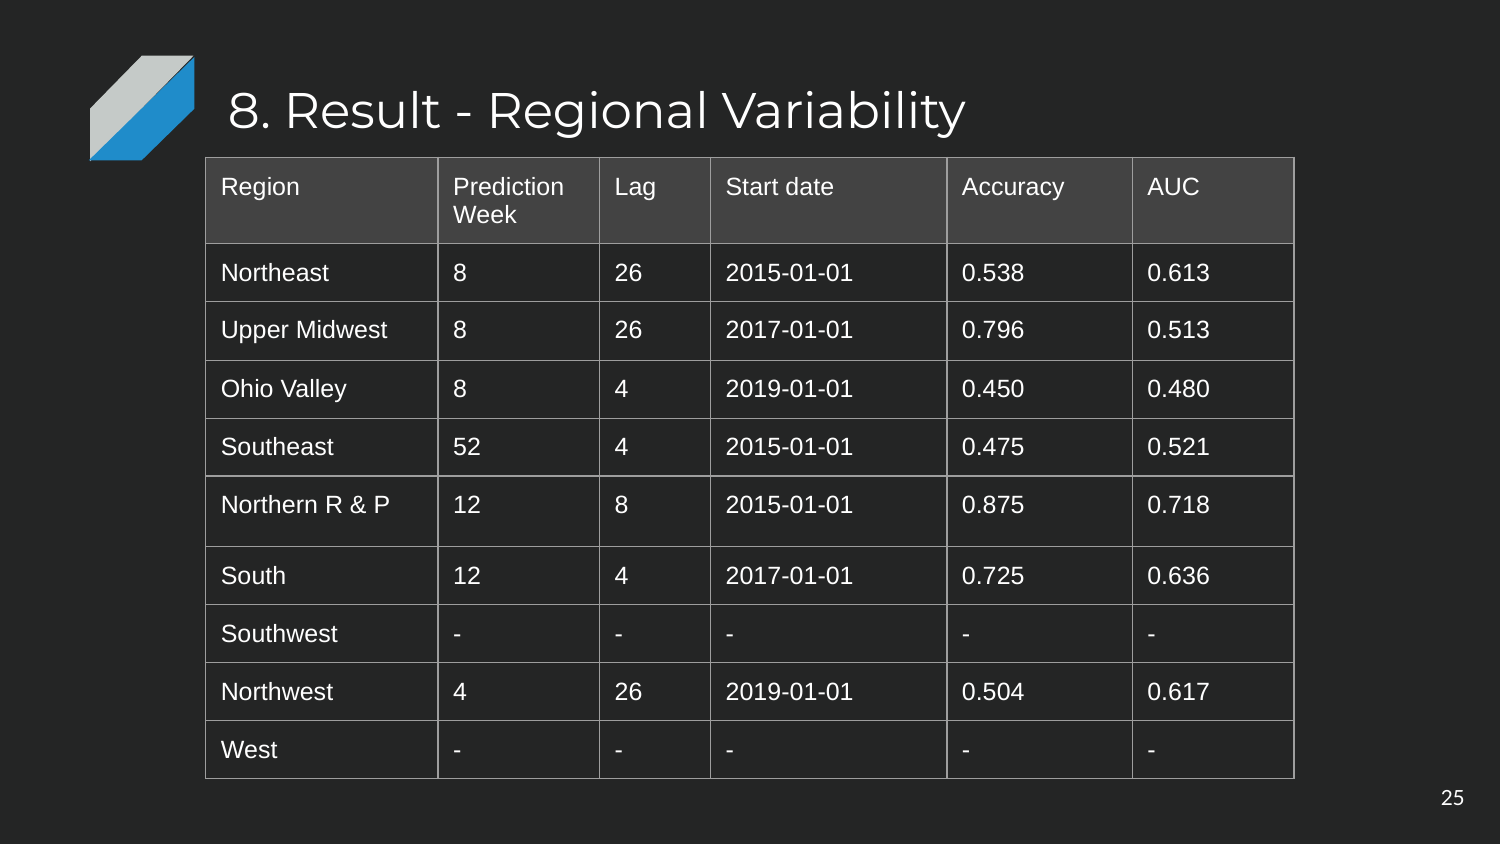

# 8. Result - Regional Variability
| Region | Prediction Week | Lag | Start date | Accuracy | AUC |
| --- | --- | --- | --- | --- | --- |
| Northeast | 8 | 26 | 2015-01-01 | 0.538 | 0.613 |
| Upper Midwest | 8 | 26 | 2017-01-01 | 0.796 | 0.513 |
| Ohio Valley | 8 | 4 | 2019-01-01 | 0.450 | 0.480 |
| Southeast | 52 | 4 | 2015-01-01 | 0.475 | 0.521 |
| Northern R & P | 12 | 8 | 2015-01-01 | 0.875 | 0.718 |
| South | 12 | 4 | 2017-01-01 | 0.725 | 0.636 |
| Southwest | - | - | - | - | - |
| Northwest | 4 | 26 | 2019-01-01 | 0.504 | 0.617 |
| West | - | - | - | - | - |
25